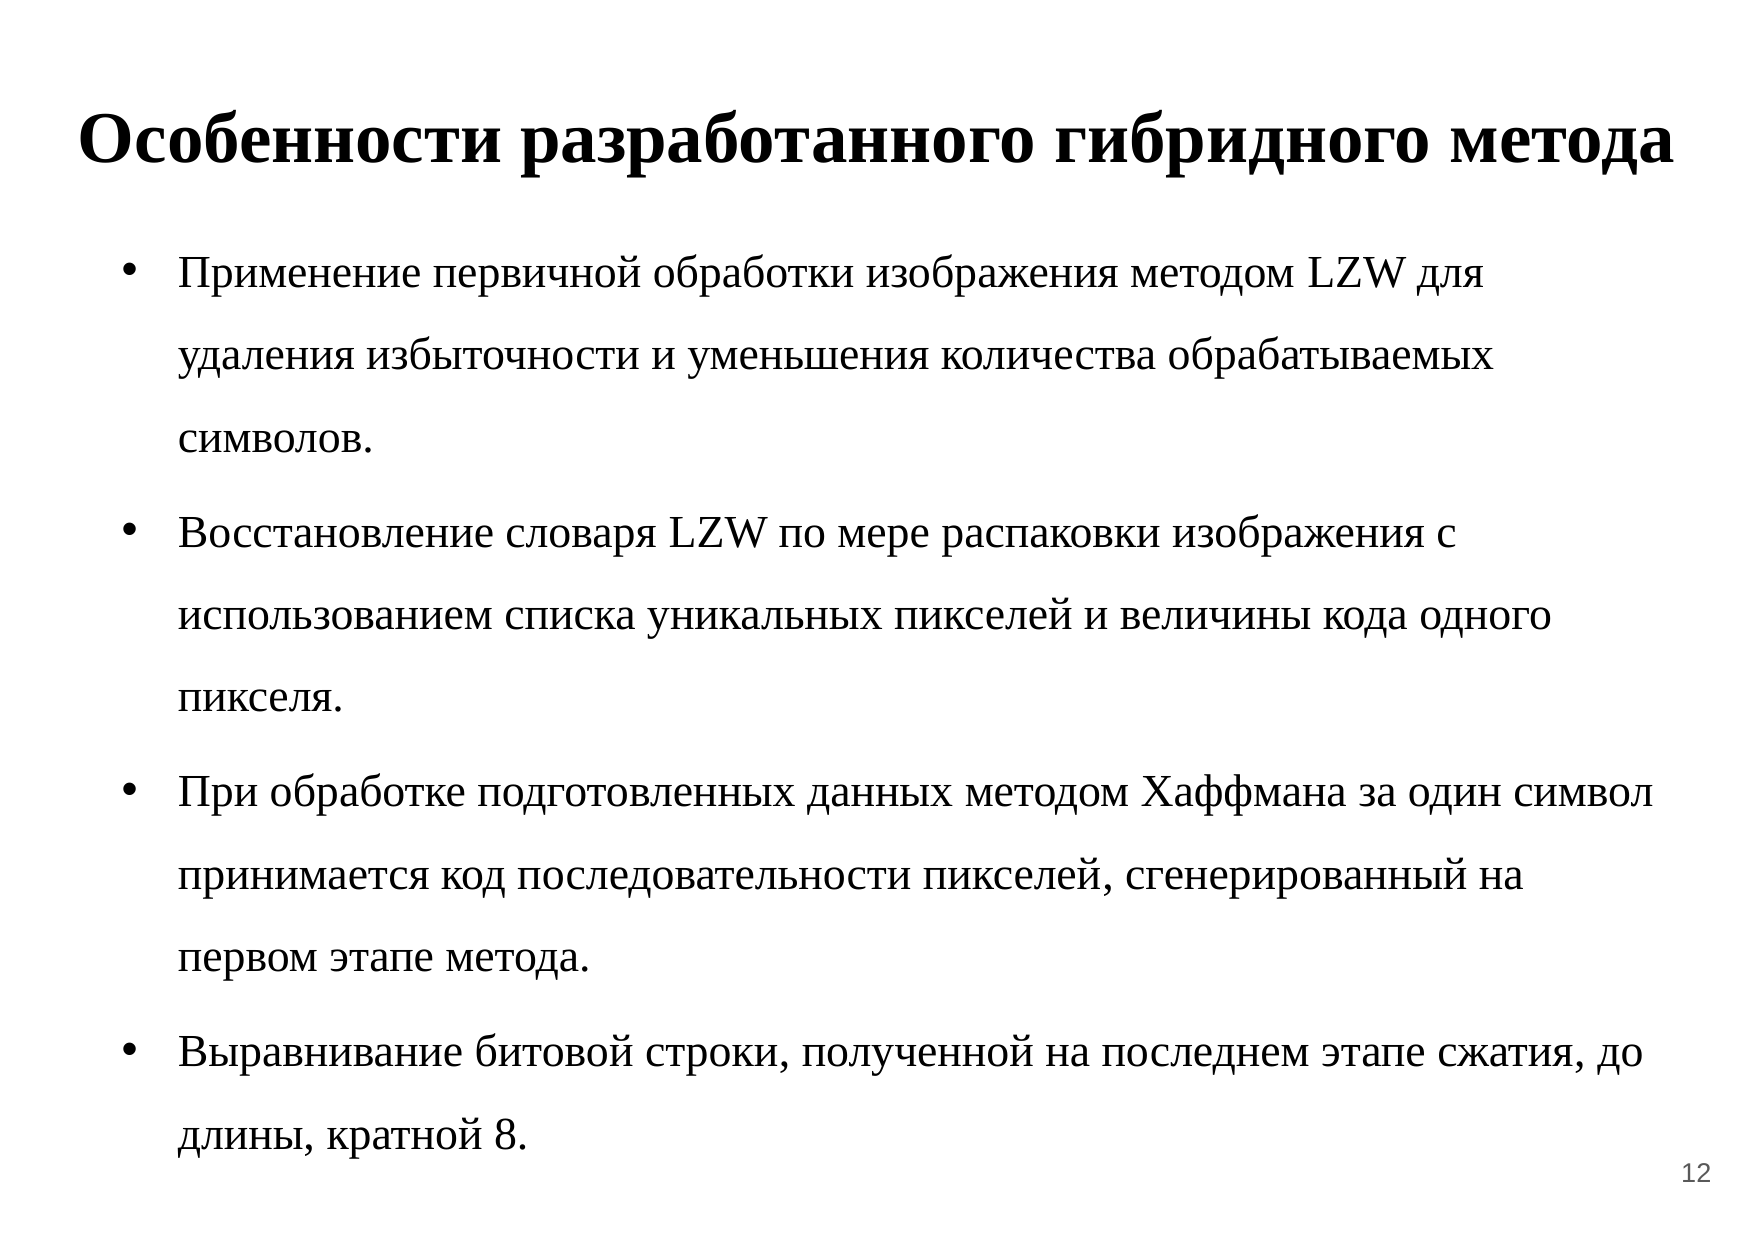

Особенности разработанного гибридного метода
Применение первичной обработки изображения методом LZW для удаления избыточности и уменьшения количества обрабатываемых символов.
Восстановление словаря LZW по мере распаковки изображения с использованием списка уникальных пикселей и величины кода одного пикселя.
При обработке подготовленных данных методом Хаффмана за один символ принимается код последовательности пикселей, сгенерированный на первом этапе метода.
Выравнивание битовой строки, полученной на последнем этапе сжатия, до длины, кратной 8.

12